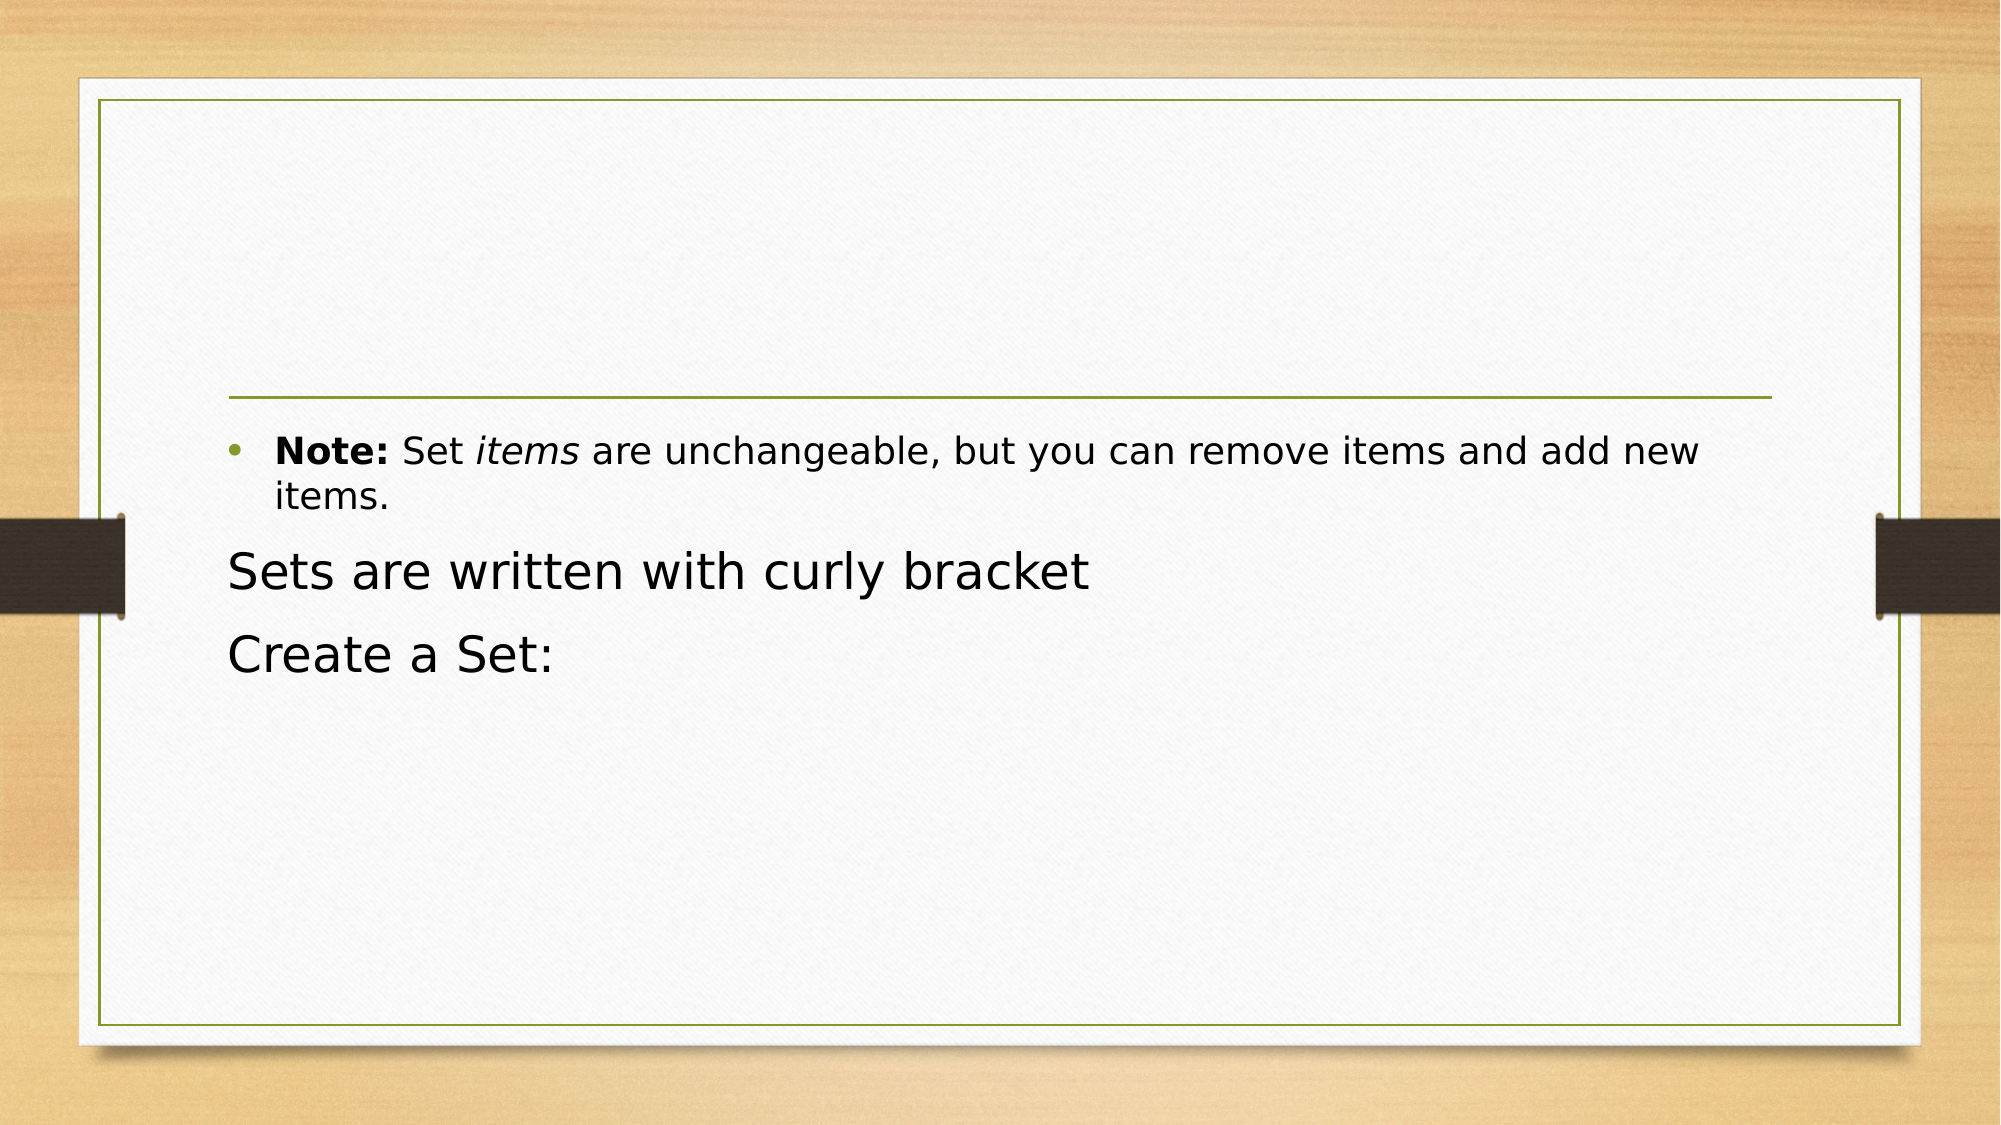

#
Note: Set items are unchangeable, but you can remove items and add new items.
Sets are written with curly bracket
Create a Set: